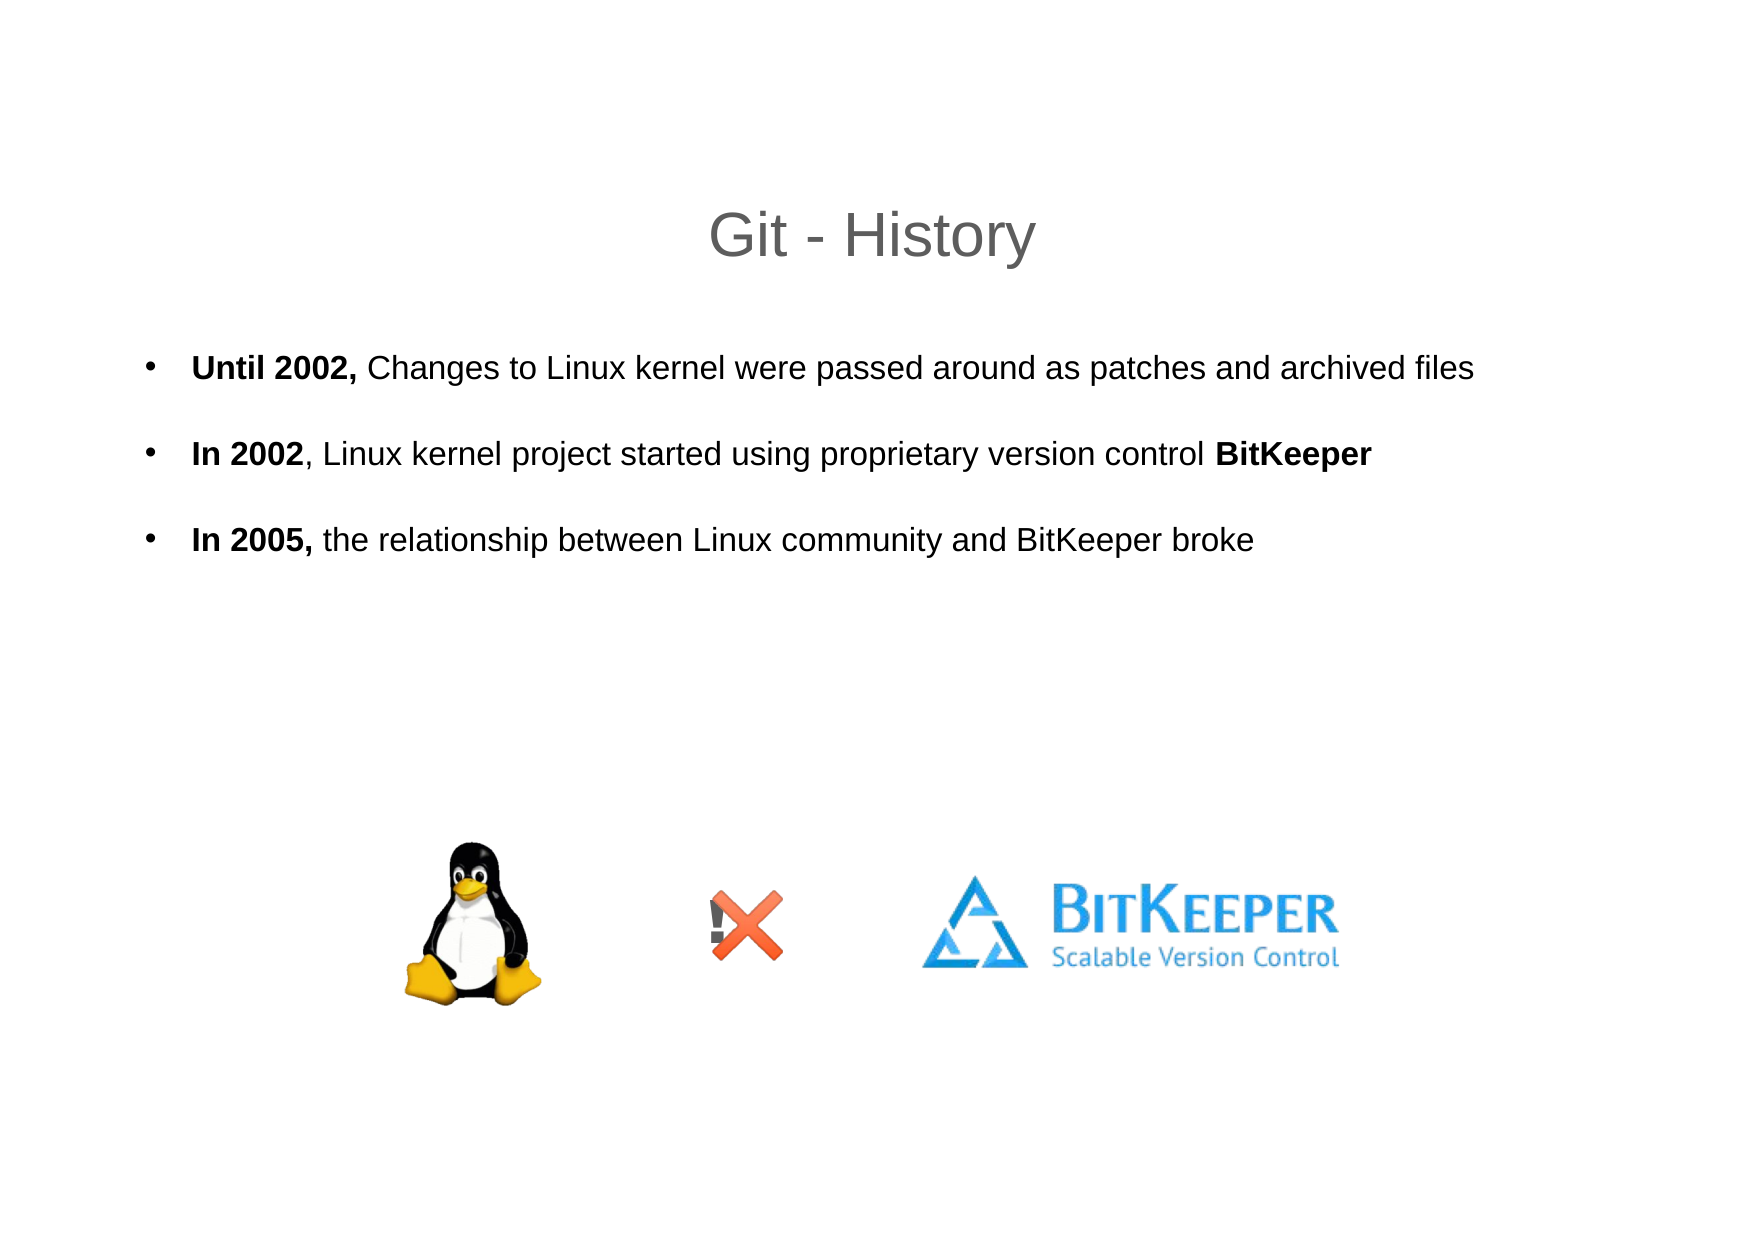

# Git - History
Until 2002, Changes to Linux kernel were passed around as patches and archived ﬁles

In 2002, Linux kernel project started using proprietary version control BitKeeper

In 2005, the relationship between Linux community and BitKeeper broke

!